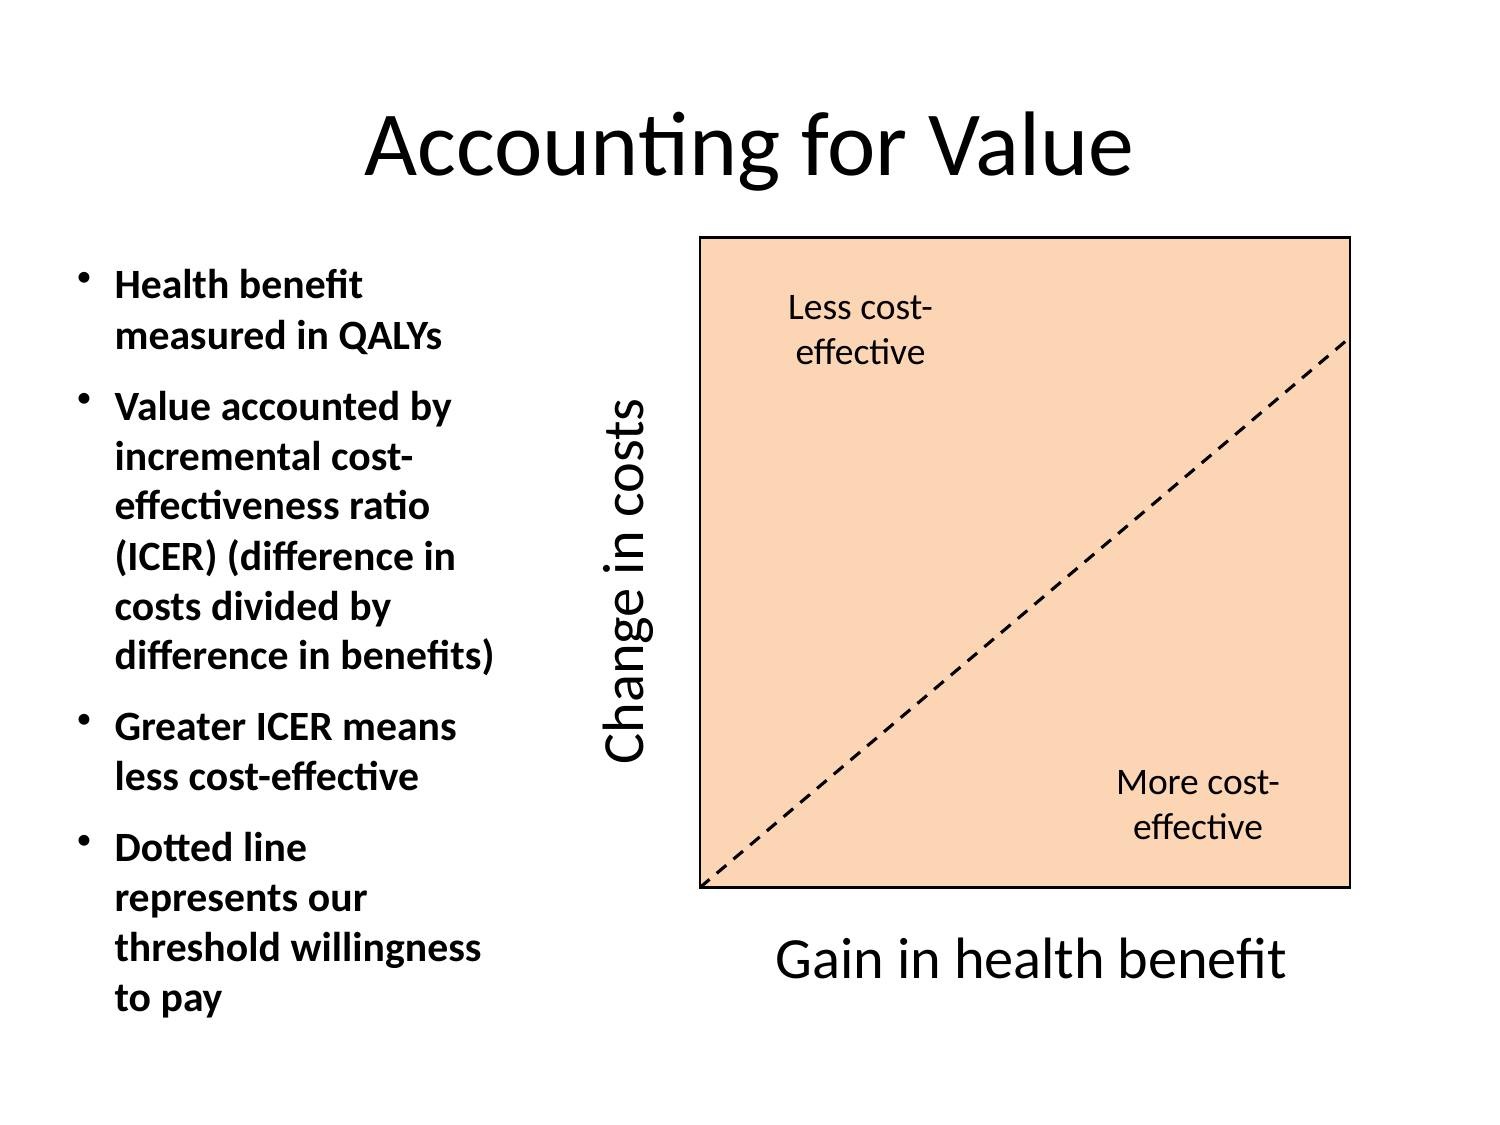

# Accounting for Value

Health benefit measured in QALYs
Value accounted by incremental cost-effectiveness ratio (ICER) (difference in costs divided by difference in benefits)
Greater ICER means less cost-effective
Dotted line represents our threshold willingness to pay
Less cost- effective

Change in costs
More cost- effective
Gain in health benefit